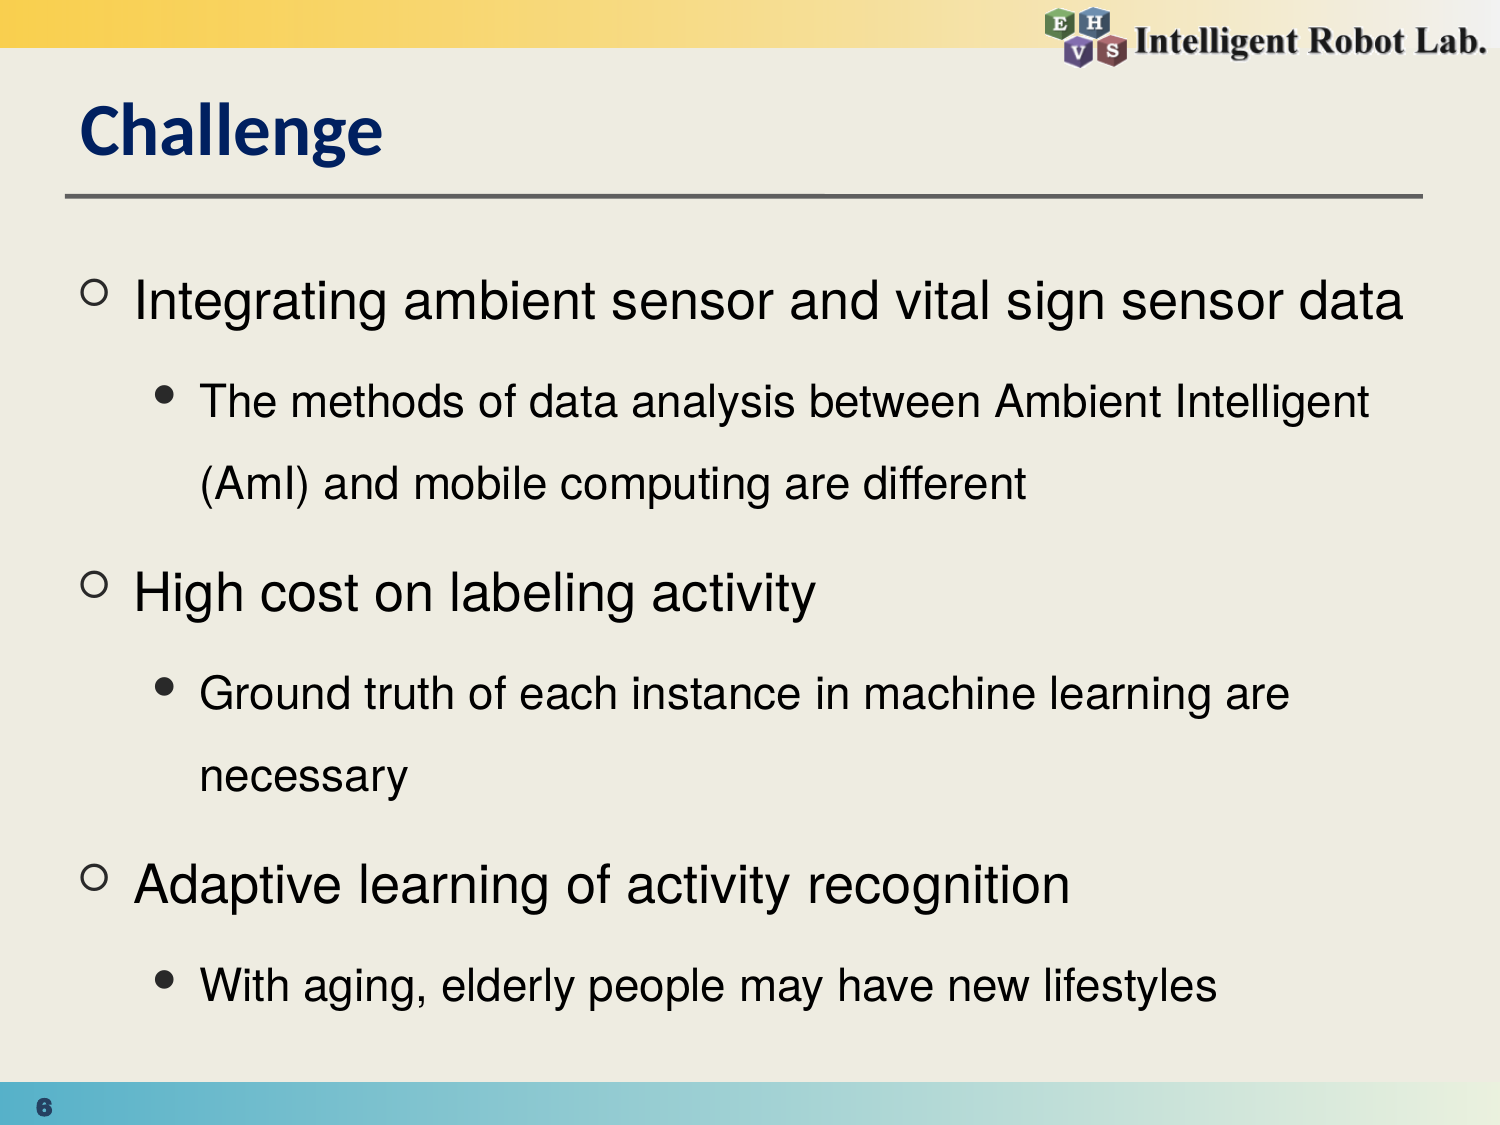

# Challenge
Integrating ambient sensor and vital sign sensor data
The methods of data analysis between Ambient Intelligent (AmI) and mobile computing are different
High cost on labeling activity
Ground truth of each instance in machine learning are necessary
Adaptive learning of activity recognition
With aging, elderly people may have new lifestyles

6